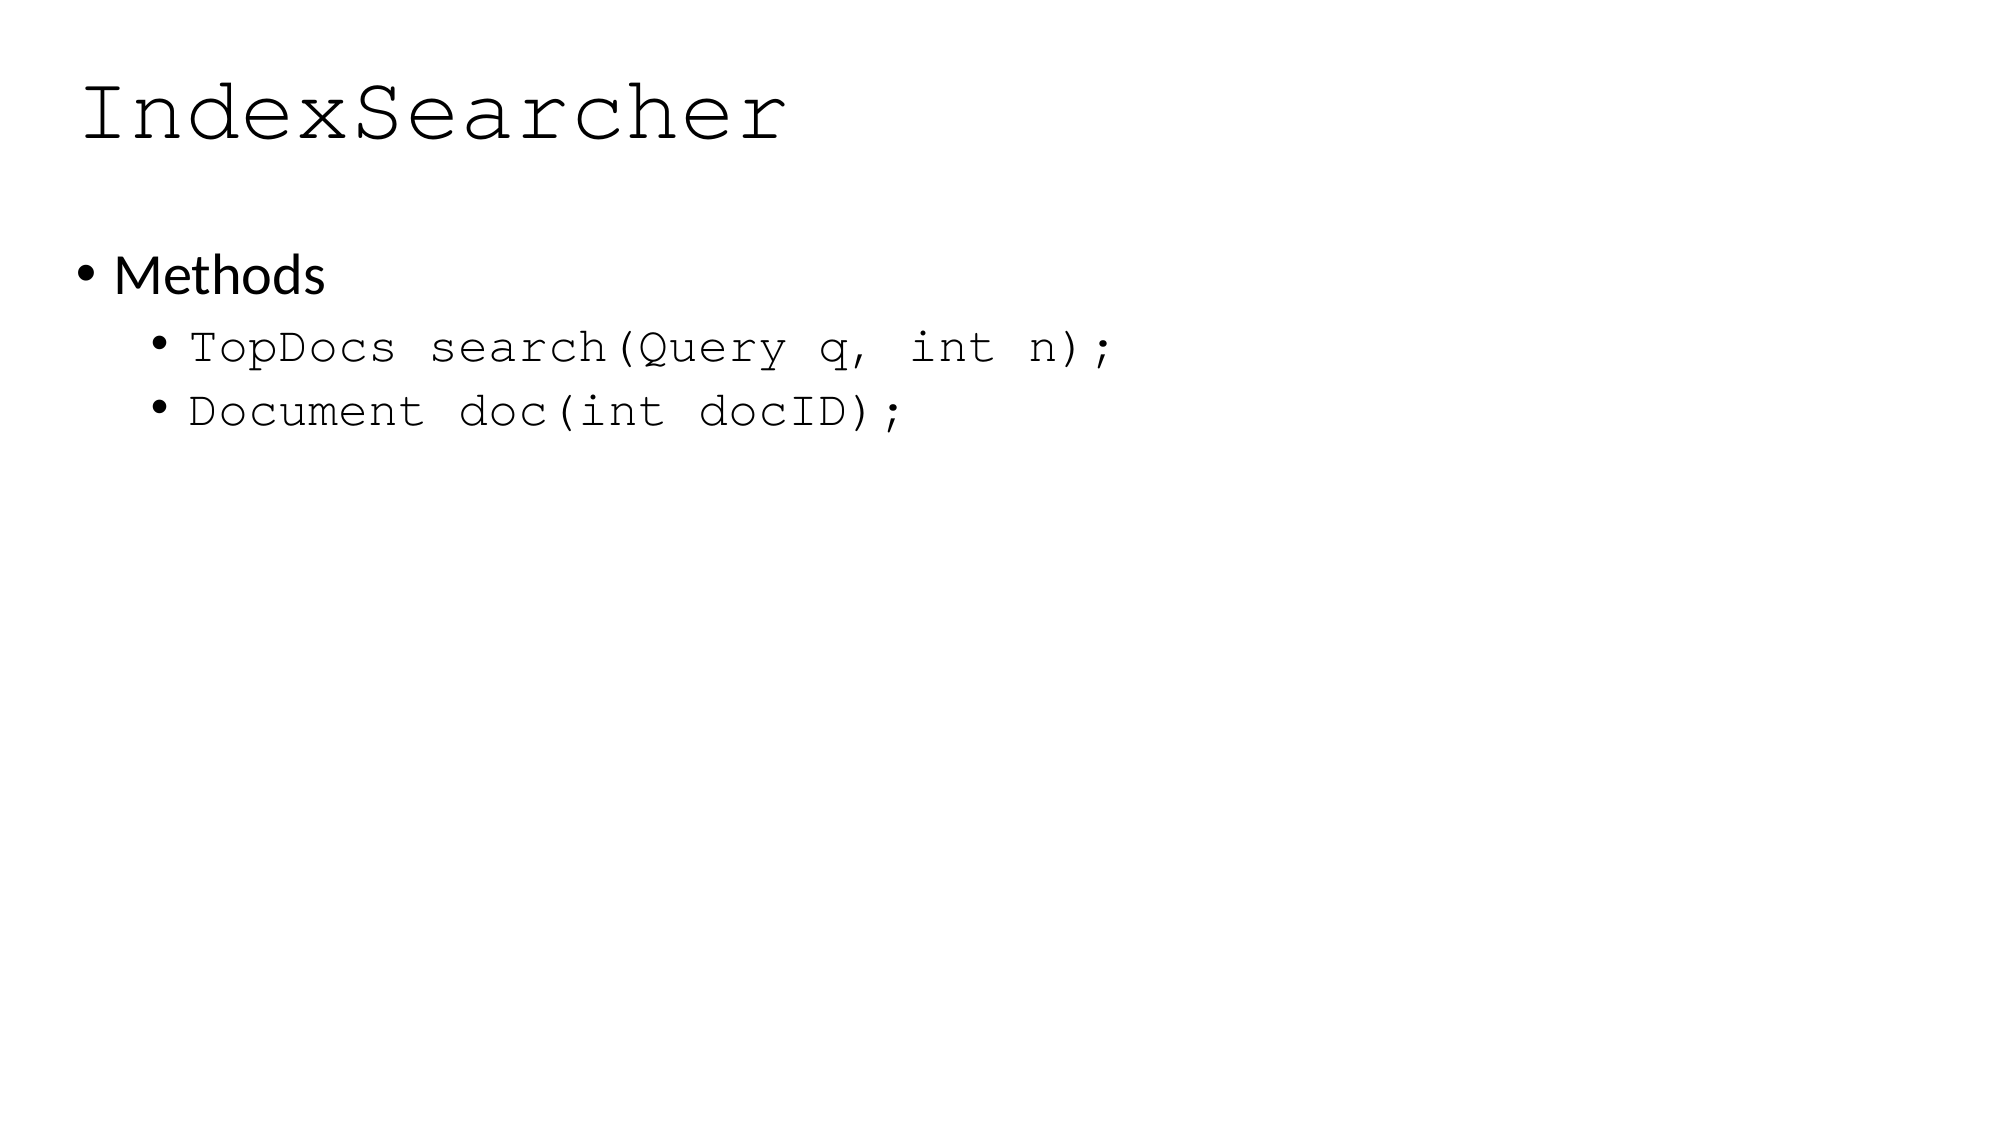

# IndexSearcher
Methods
TopDocs search(Query q, int n);
Document doc(int docID);